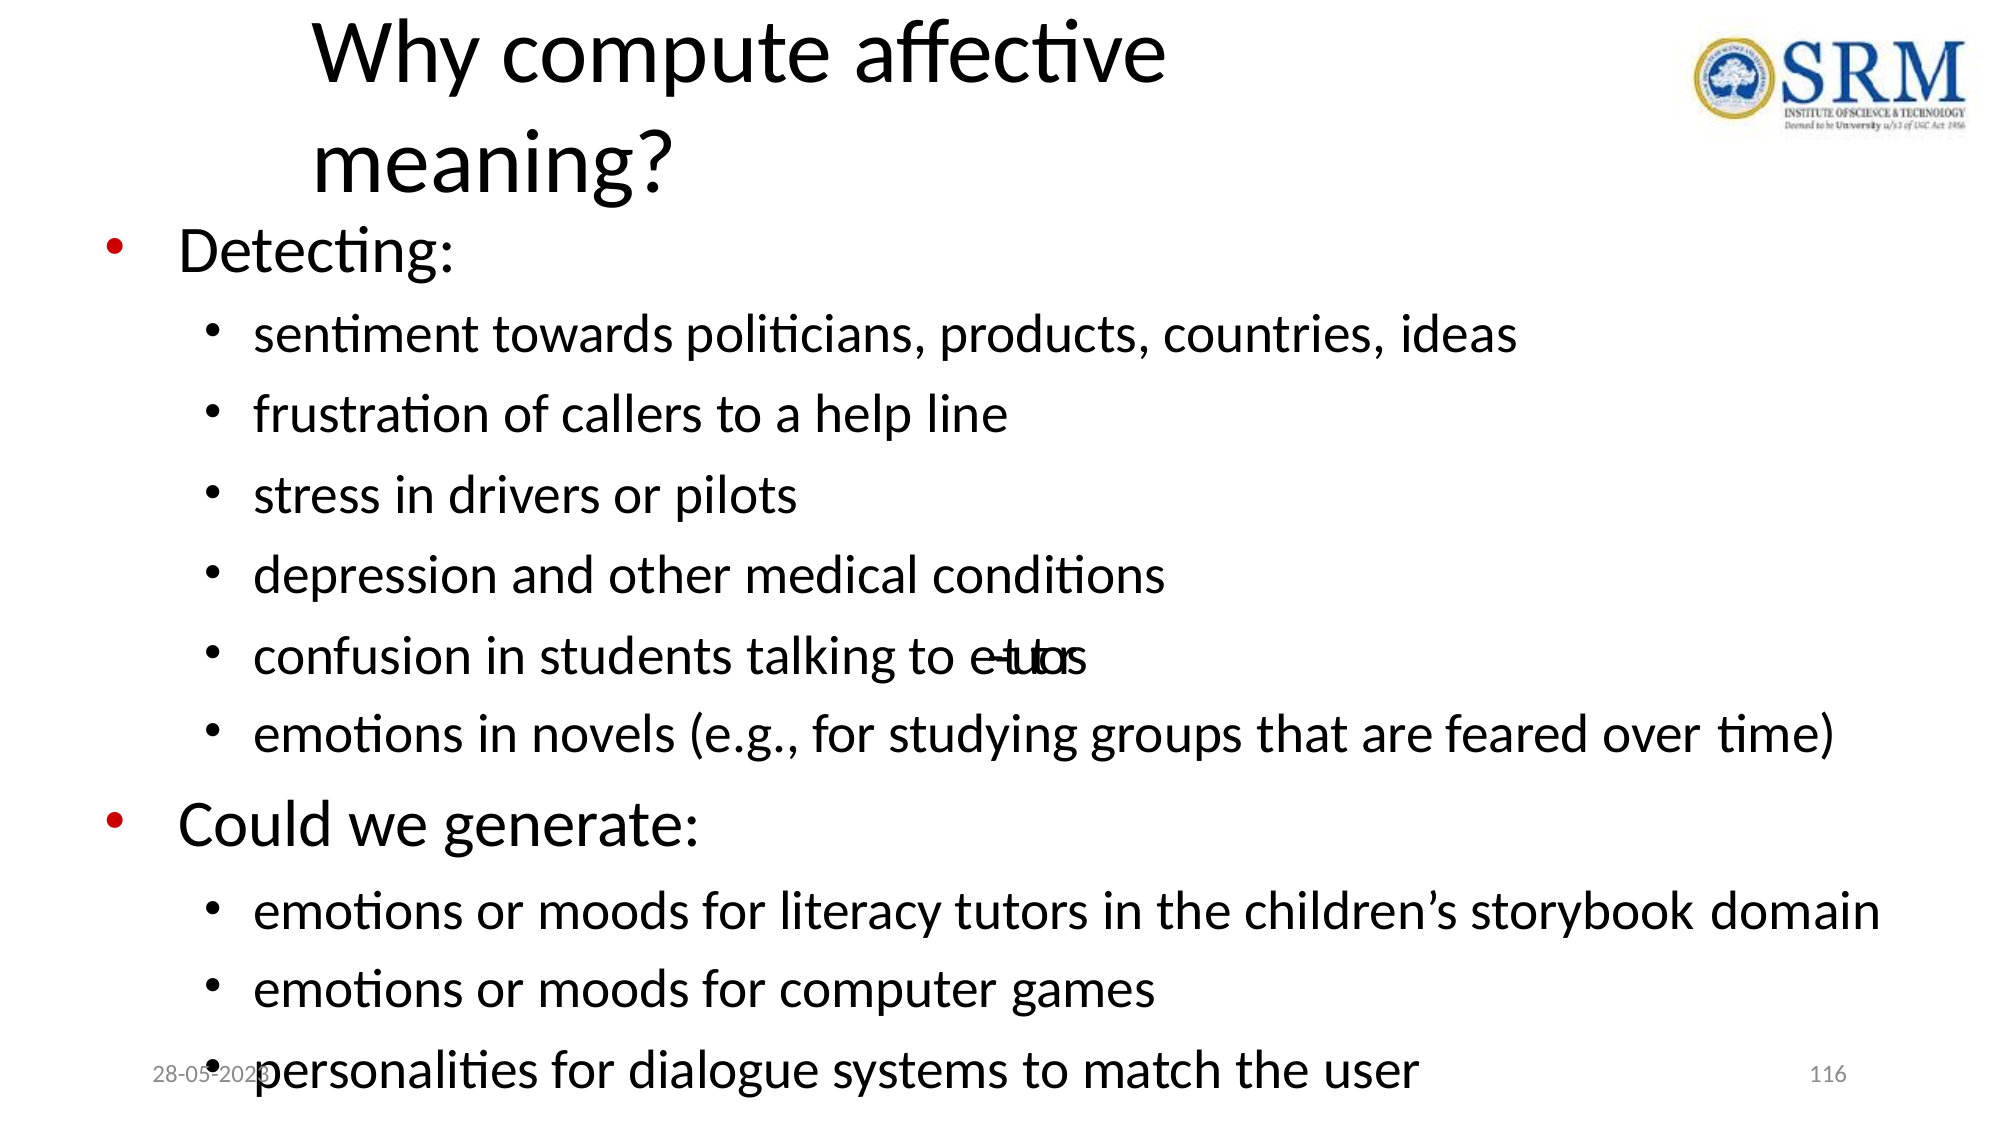

# Why compute aﬀective meaning?
Detecting:
sentiment towards politicians, products, countries, ideas
frustration of callers to a help line
stress in drivers or pilots
depression and other medical conditions
confusion in students talking to e-­‐tutors
emotions in novels (e.g., for studying groups that are feared over time)
Could we generate:
emotions or moods for literacy tutors in the children’s storybook domain
emotions or moods for computer games
personalities for dialogue systems to match the user
28-05-2023
116